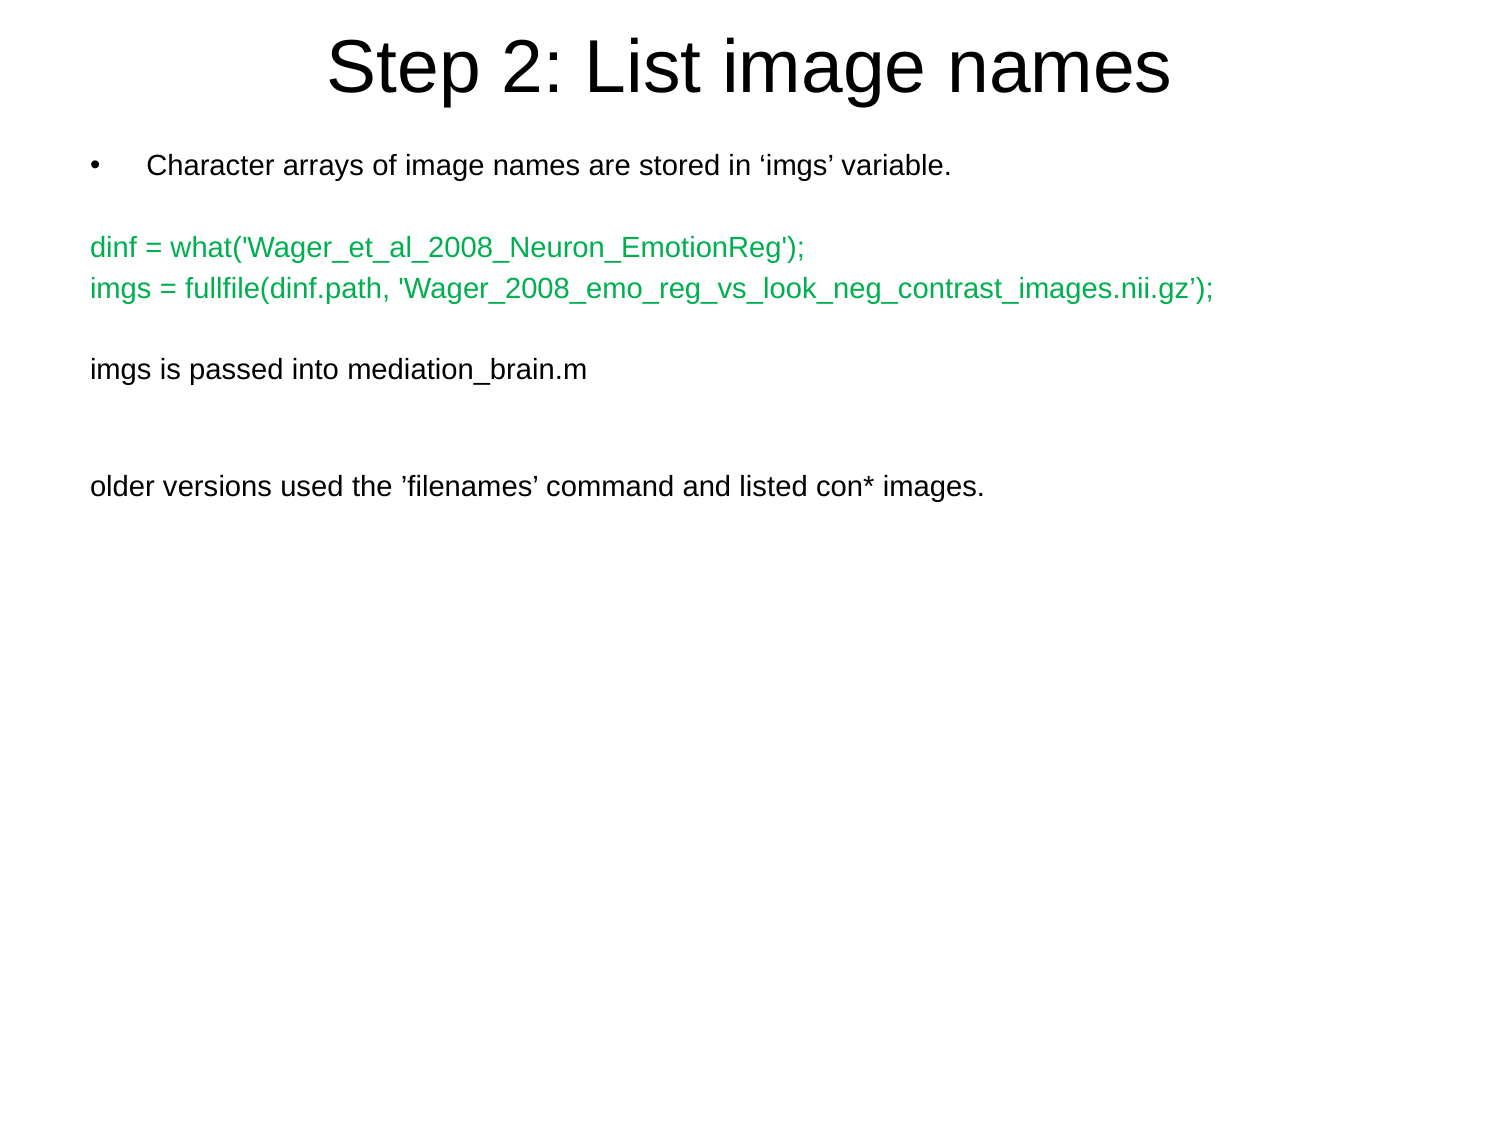

# Step 2: List image names
Character arrays of image names are stored in ‘imgs’ variable.

dinf = what('Wager_et_al_2008_Neuron_EmotionReg');
imgs = fullfile(dinf.path, 'Wager_2008_emo_reg_vs_look_neg_contrast_images.nii.gz’);

imgs is passed into mediation_brain.m

older versions used the ’filenames’ command and listed con* images.